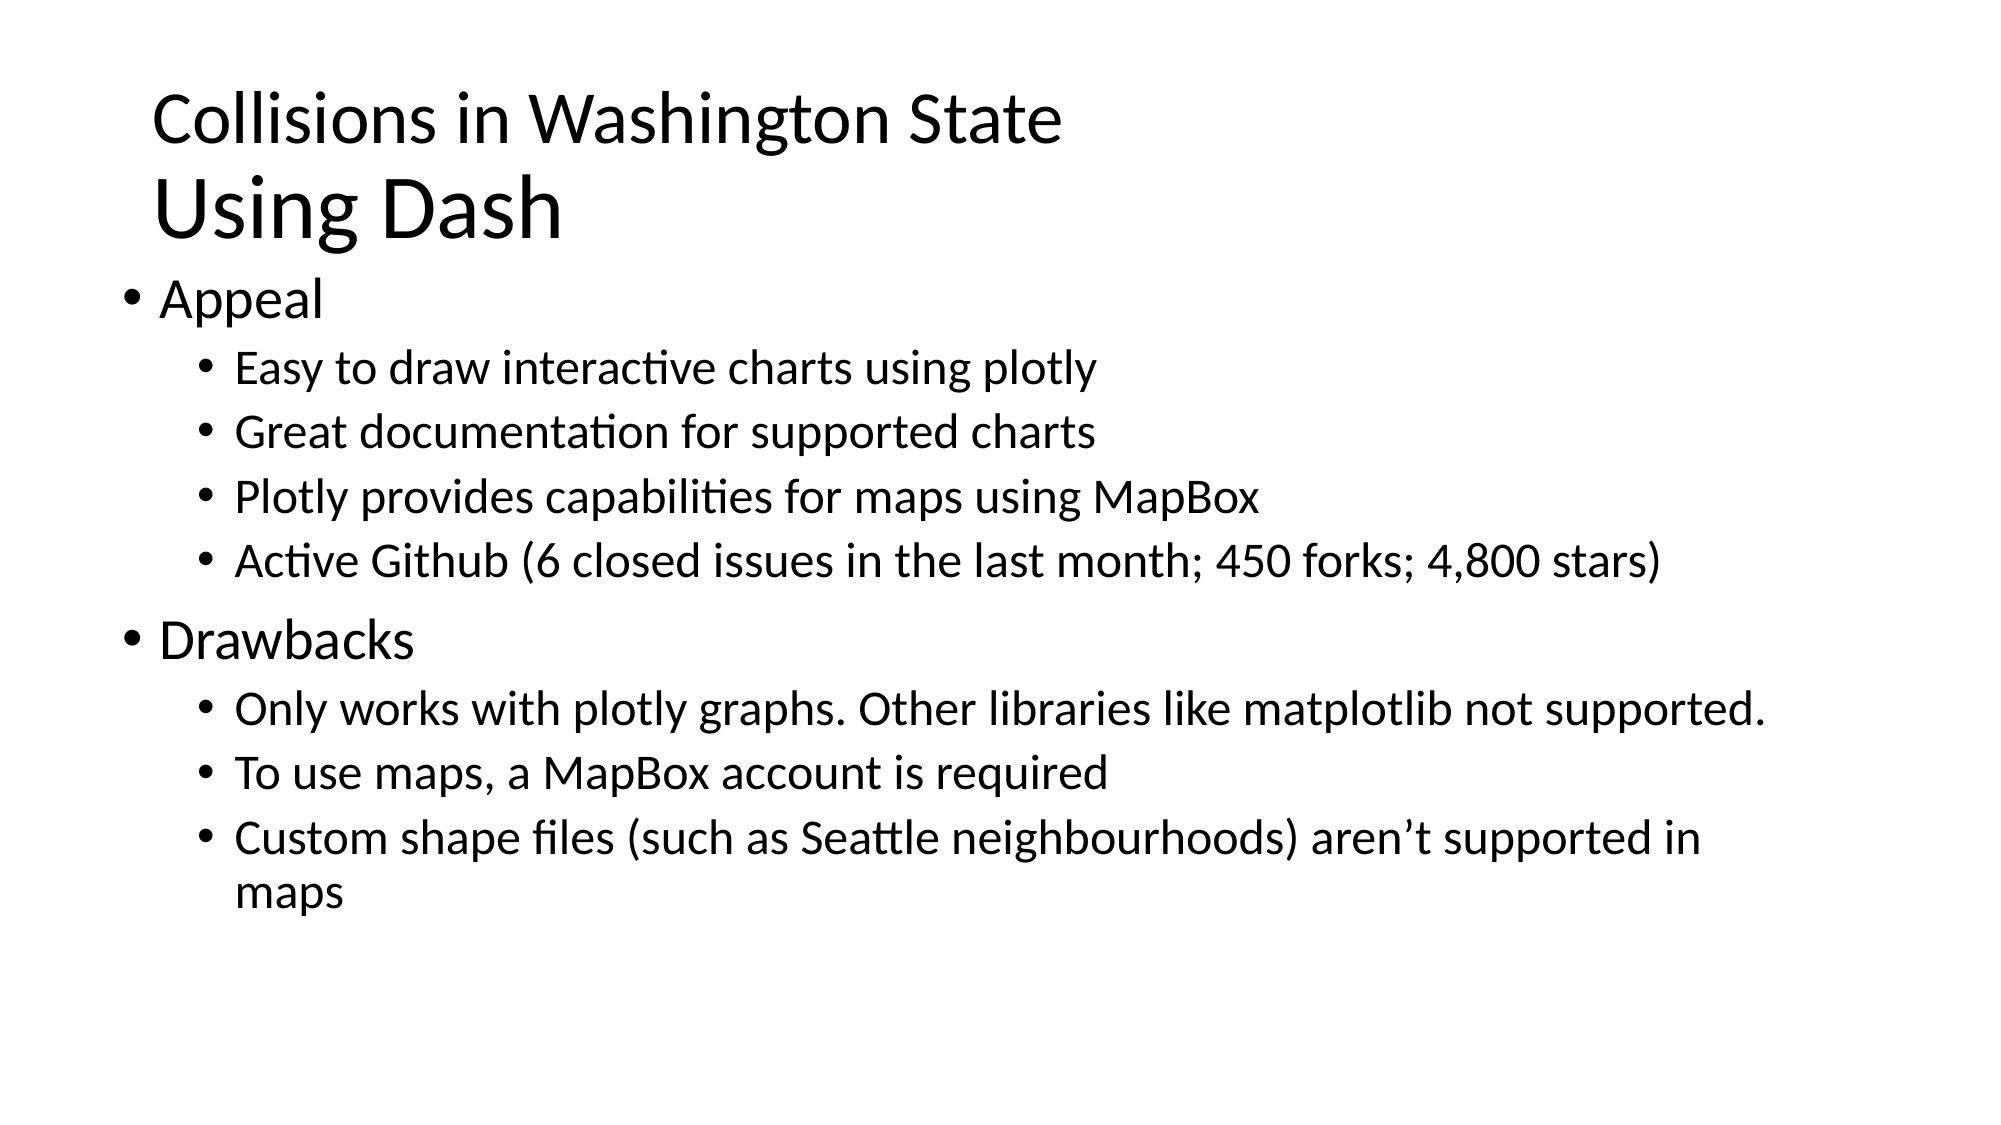

# Collisions in Washington State Using Dash
Appeal
Easy to draw interactive charts using plotly
Great documentation for supported charts
Plotly provides capabilities for maps using MapBox
Active Github (6 closed issues in the last month; 450 forks; 4,800 stars)
Drawbacks
Only works with plotly graphs. Other libraries like matplotlib not supported.
To use maps, a MapBox account is required
Custom shape files (such as Seattle neighbourhoods) aren’t supported in maps